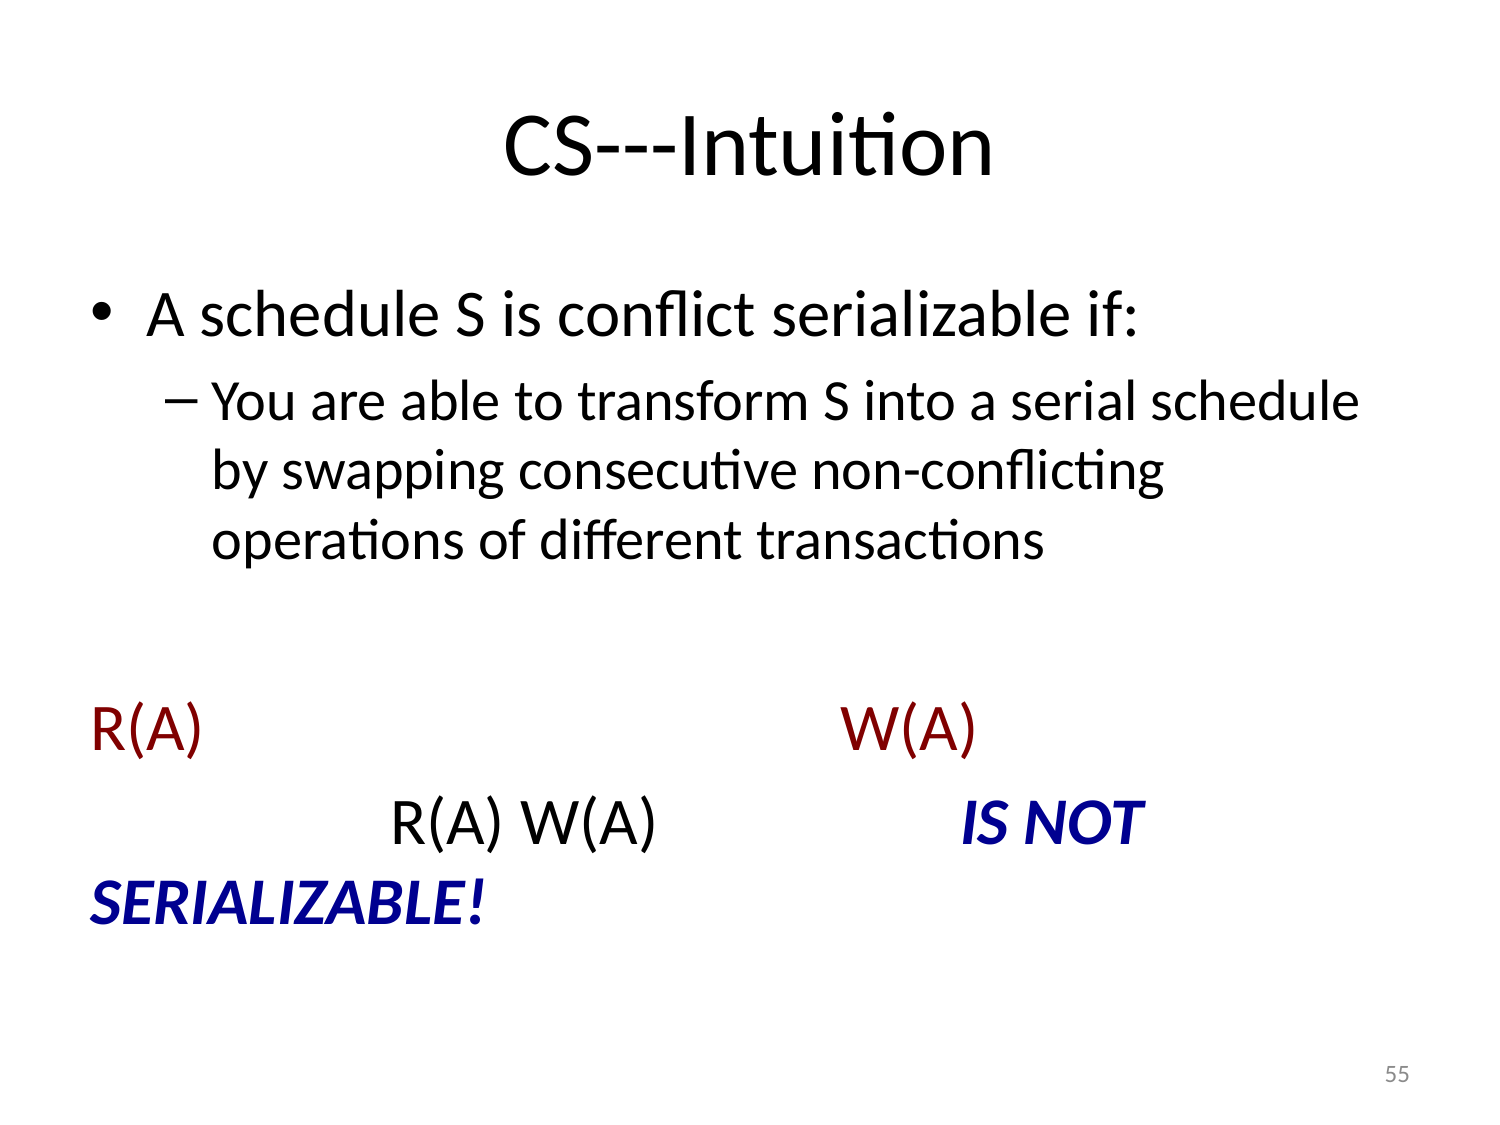

# CS---Intuition
A schedule S is conflict serializable if:
You are able to transform S into a serial schedule by swapping consecutive non-conflicting operations of different transactions

R(A) 					W(A)
		R(A) W(A) 	                  IS NOT SERIALIZABLE!
55